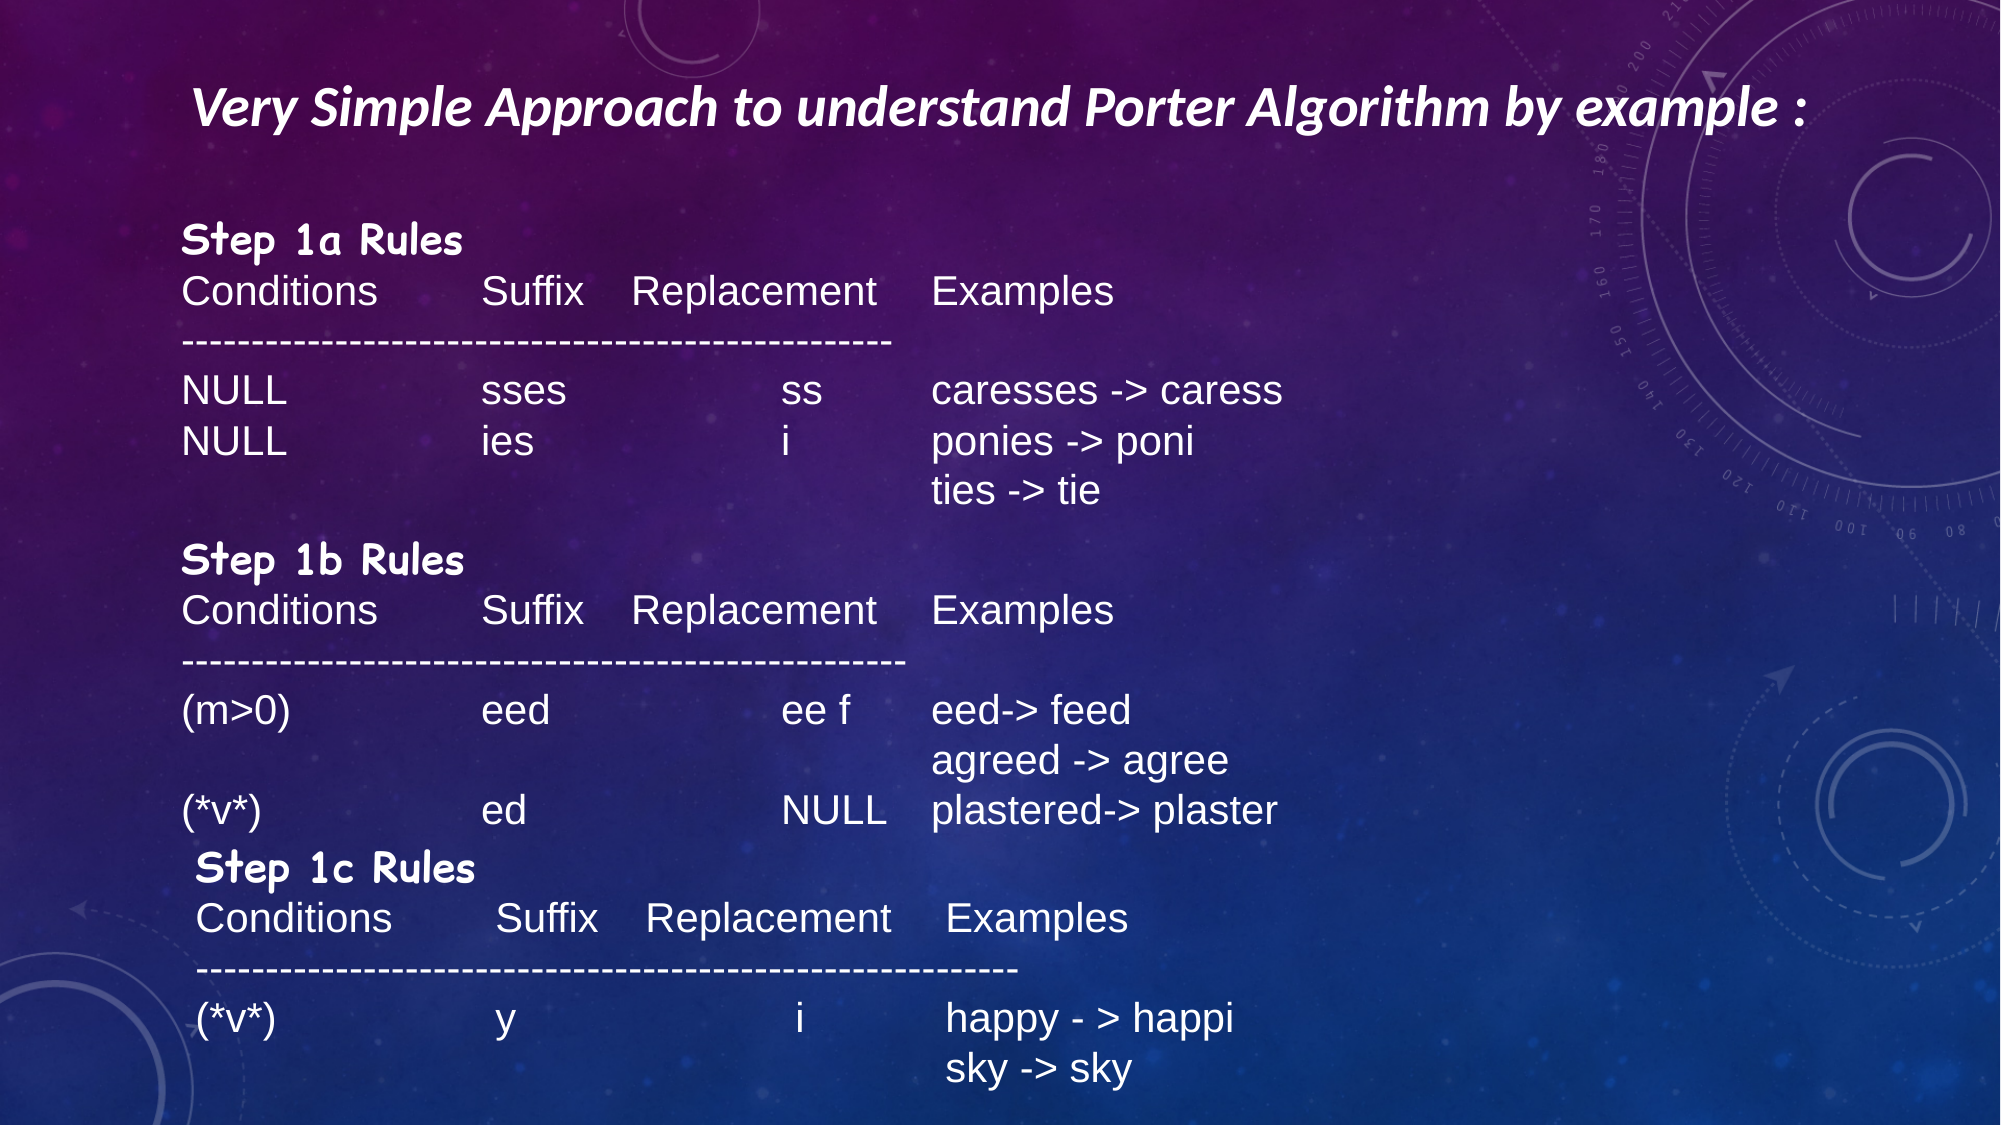

Very Simple Approach to understand Porter Algorithm by example :
Step 1a Rules
Conditions 	Suffix 	Replacement 	Examples
---------------------------------------------------
NULL 		sses 		ss 	caresses -> caress
NULL 		ies 		i 	ponies -> poni
					ties -> tie
Step 1b Rules
Conditions 	Suffix 	Replacement 	Examples
----------------------------------------------------
(m>0) 		eed 		ee f	eed-> feed
					agreed -> agree
(*v*) 		ed 		NULL 	plastered-> plaster
Step 1c Rules
Conditions 	Suffix 	Replacement 	Examples
-----------------------------------------------------------
(*v*) 		y 		i 	happy - > happi
					sky -> sky